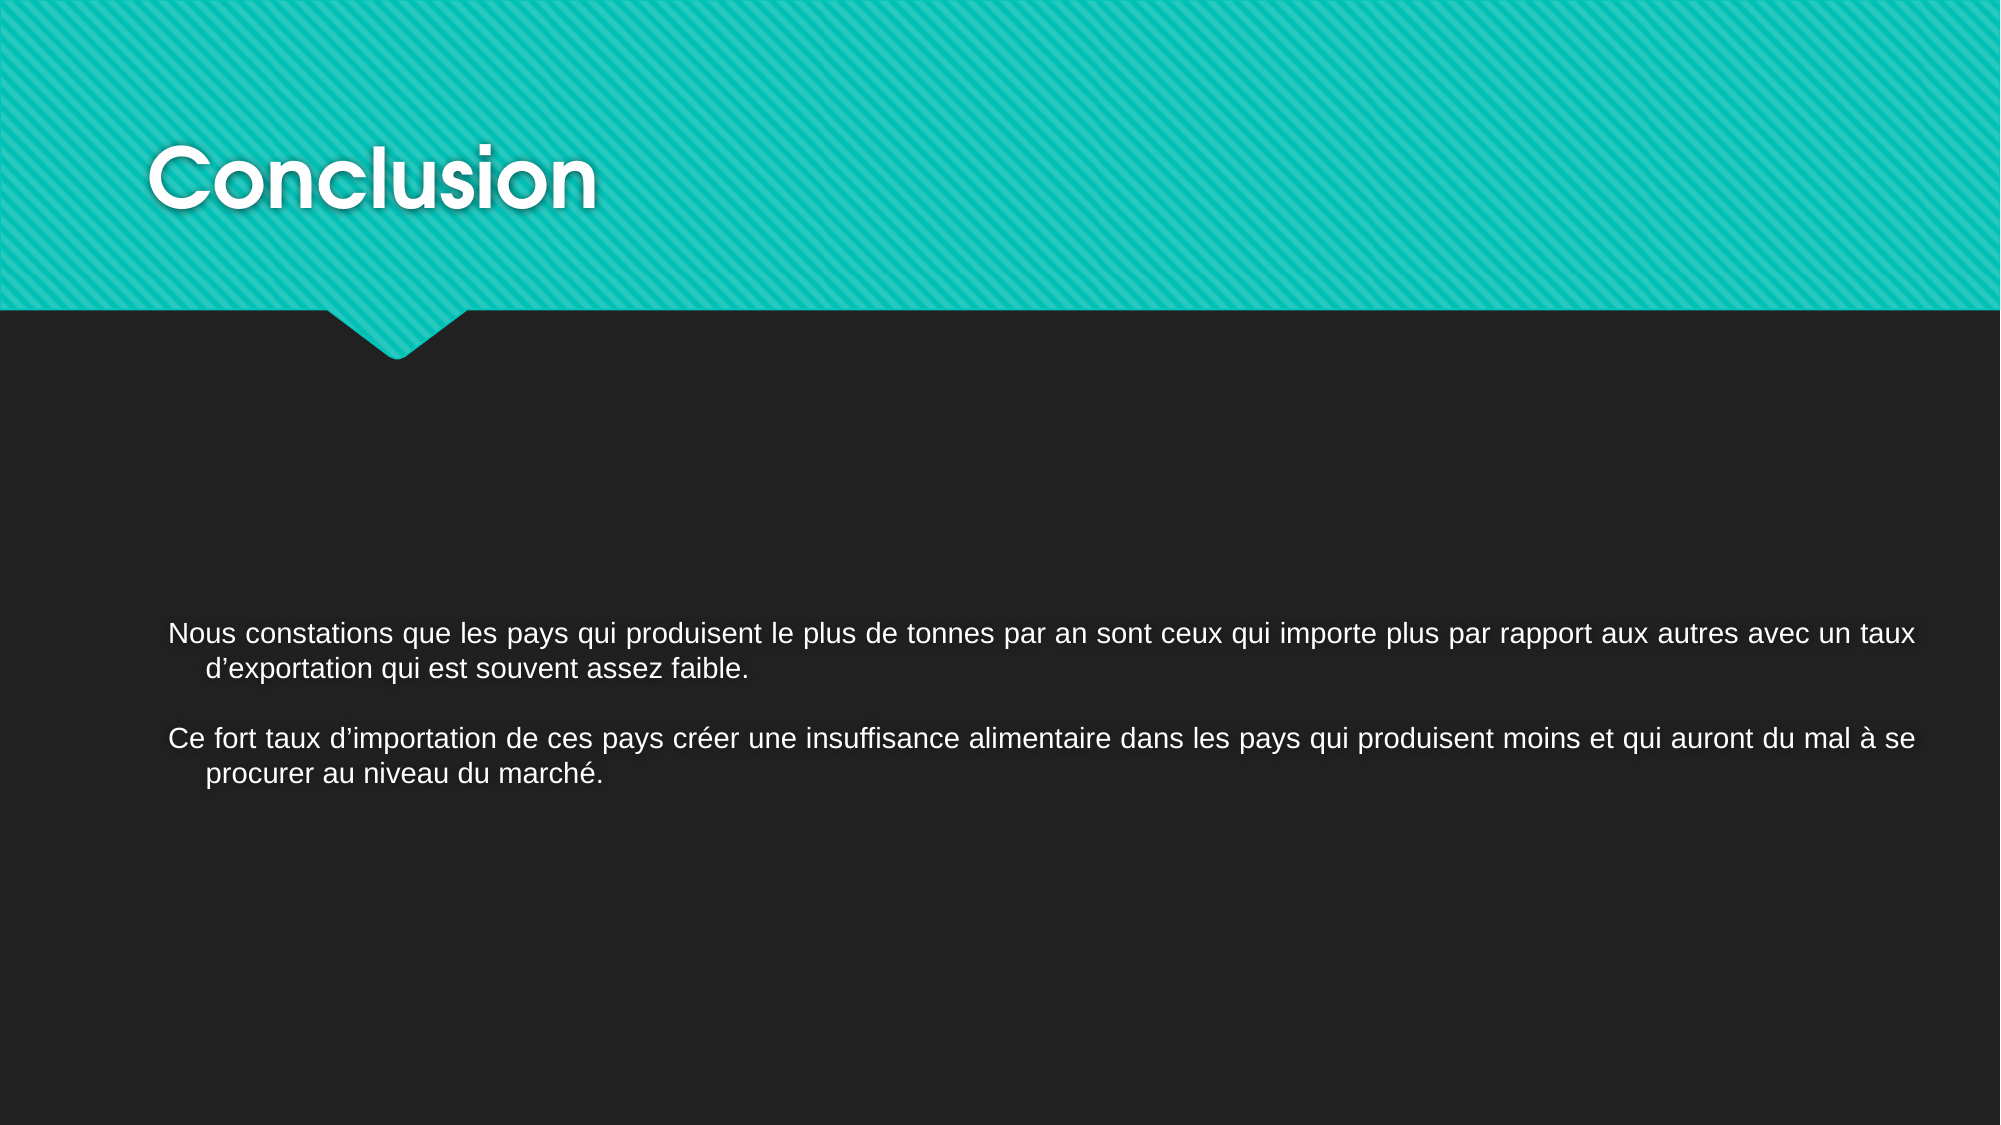

# Conclusion
Nous constations que les pays qui produisent le plus de tonnes par an sont ceux qui importe plus par rapport aux autres avec un taux d’exportation qui est souvent assez faible.

Ce fort taux d’importation de ces pays créer une insuffisance alimentaire dans les pays qui produisent moins et qui auront du mal à se procurer au niveau du marché.